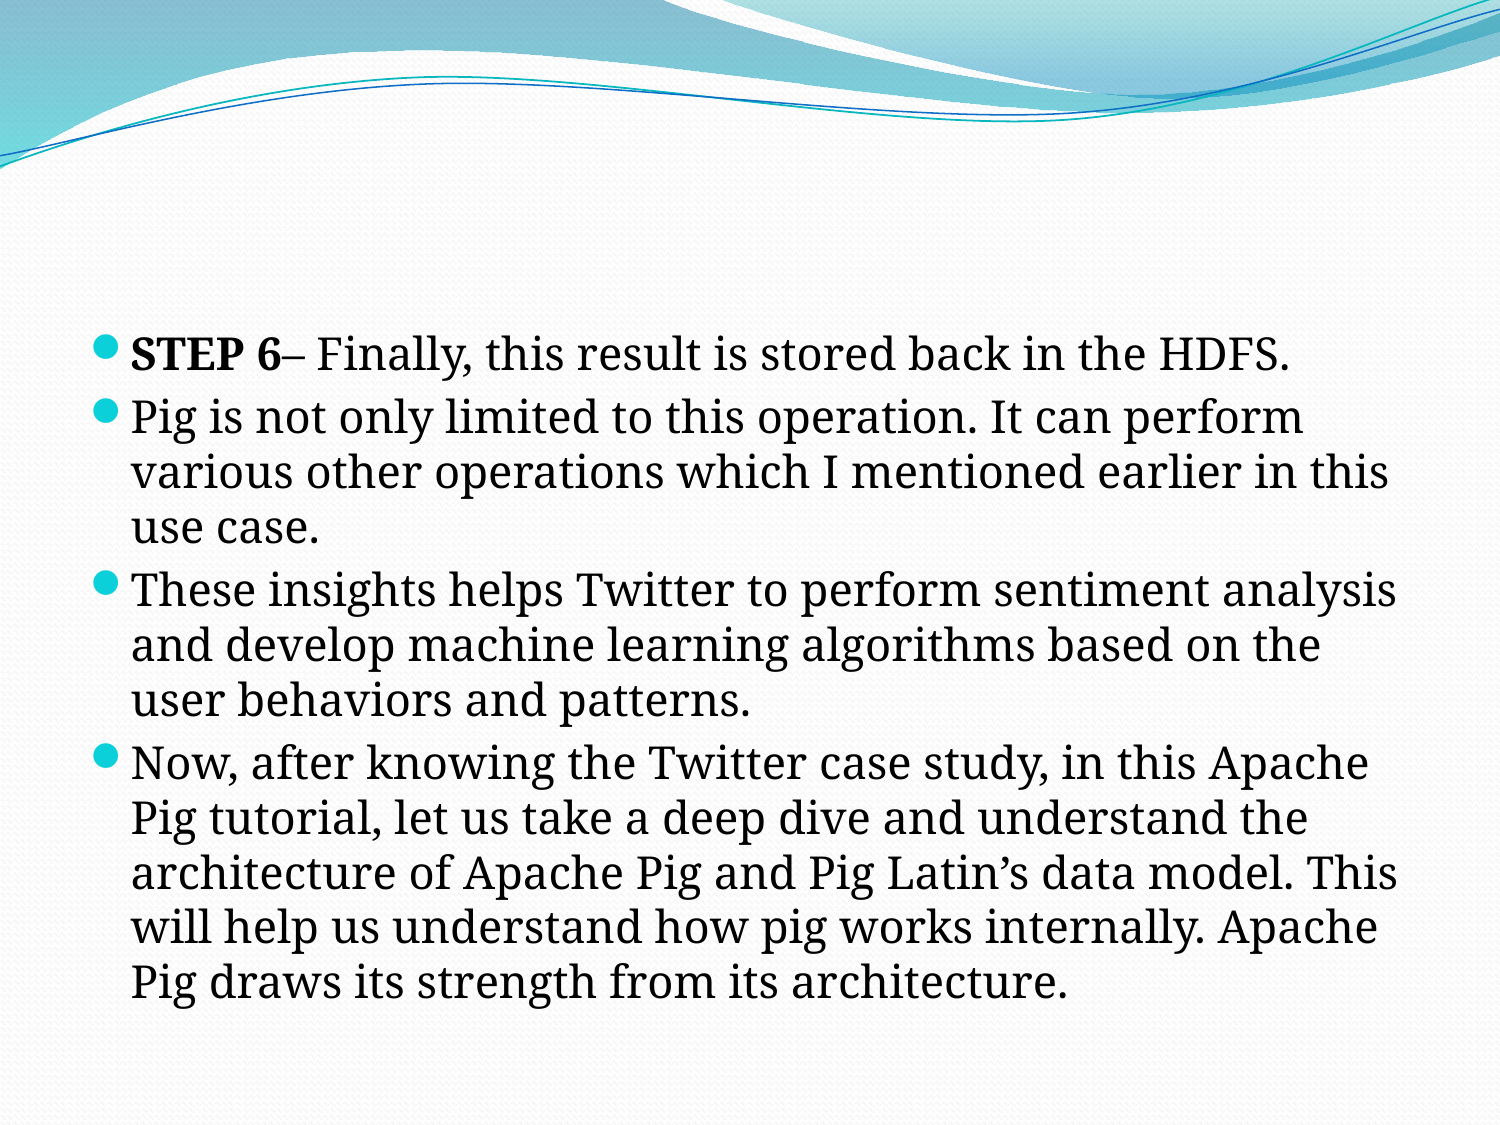

#
STEP 6– Finally, this result is stored back in the HDFS.
Pig is not only limited to this operation. It can perform various other operations which I mentioned earlier in this use case.
These insights helps Twitter to perform sentiment analysis and develop machine learning algorithms based on the user behaviors and patterns.
Now, after knowing the Twitter case study, in this Apache Pig tutorial, let us take a deep dive and understand the architecture of Apache Pig and Pig Latin’s data model. This will help us understand how pig works internally. Apache Pig draws its strength from its architecture.